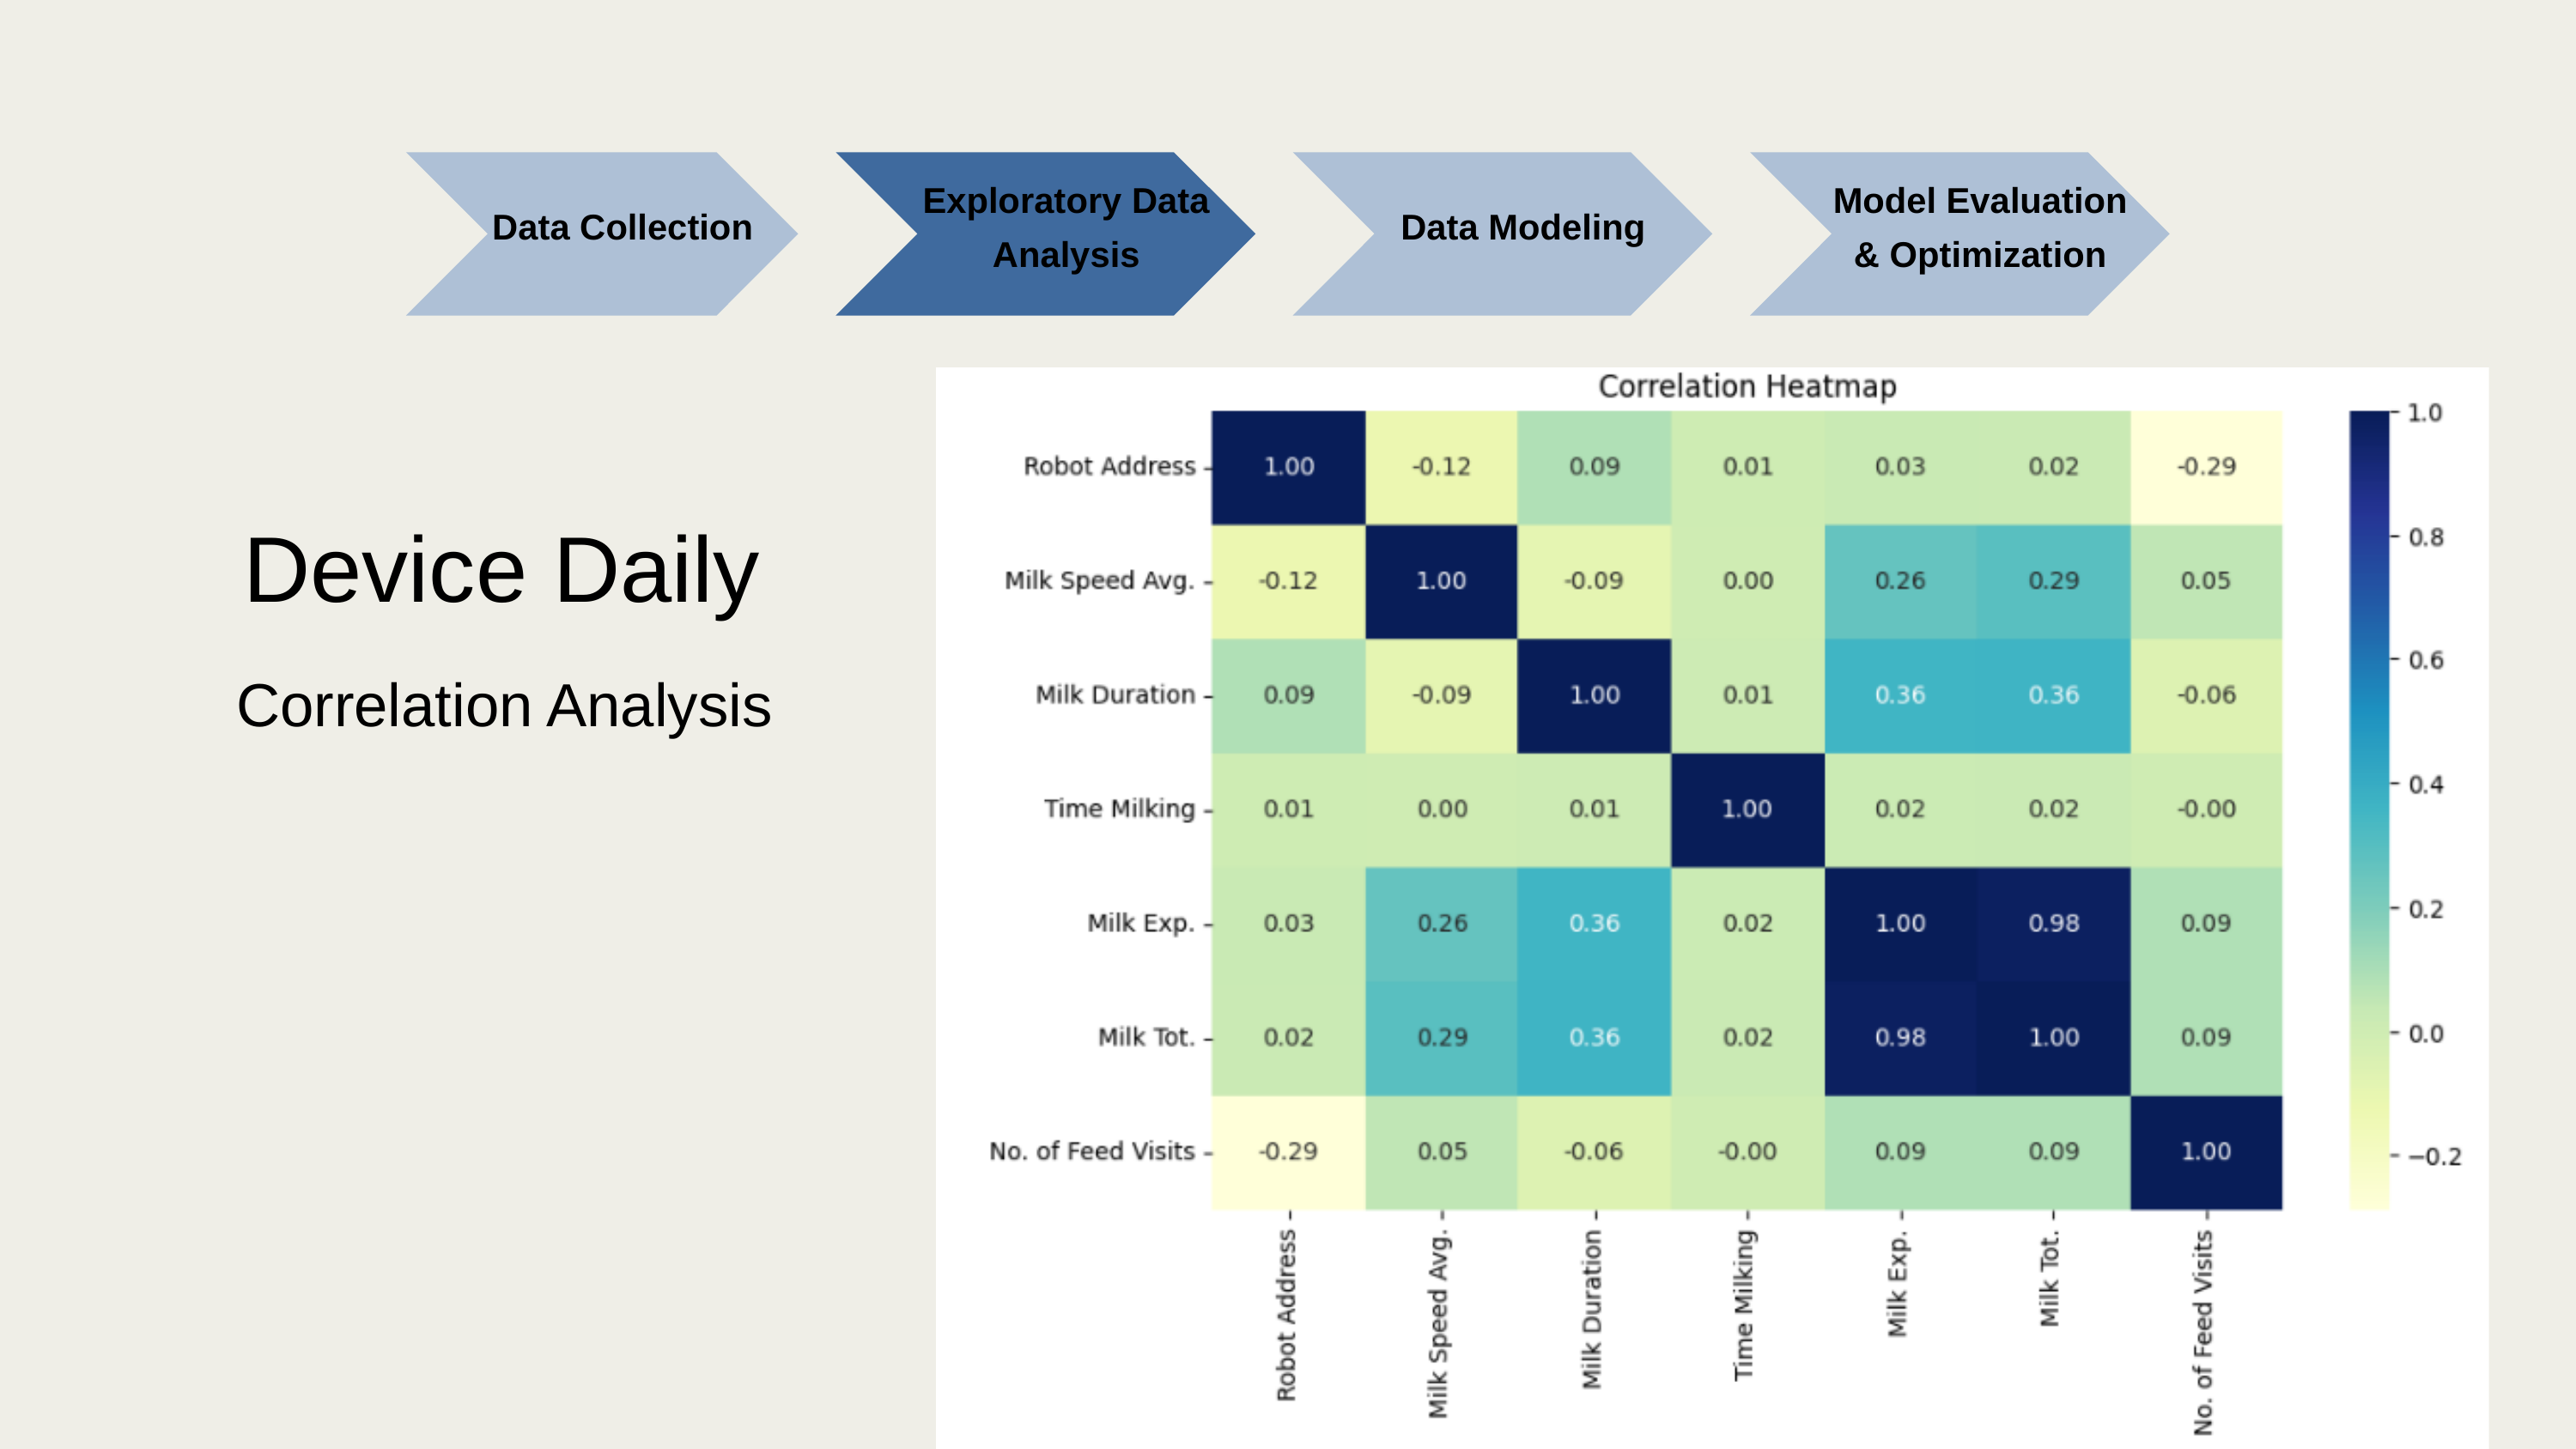

Data Collection

Exploratory Data Analysis

Data Modeling

Model Evaluation & Optimization

Device Daily
Correlation Analysis